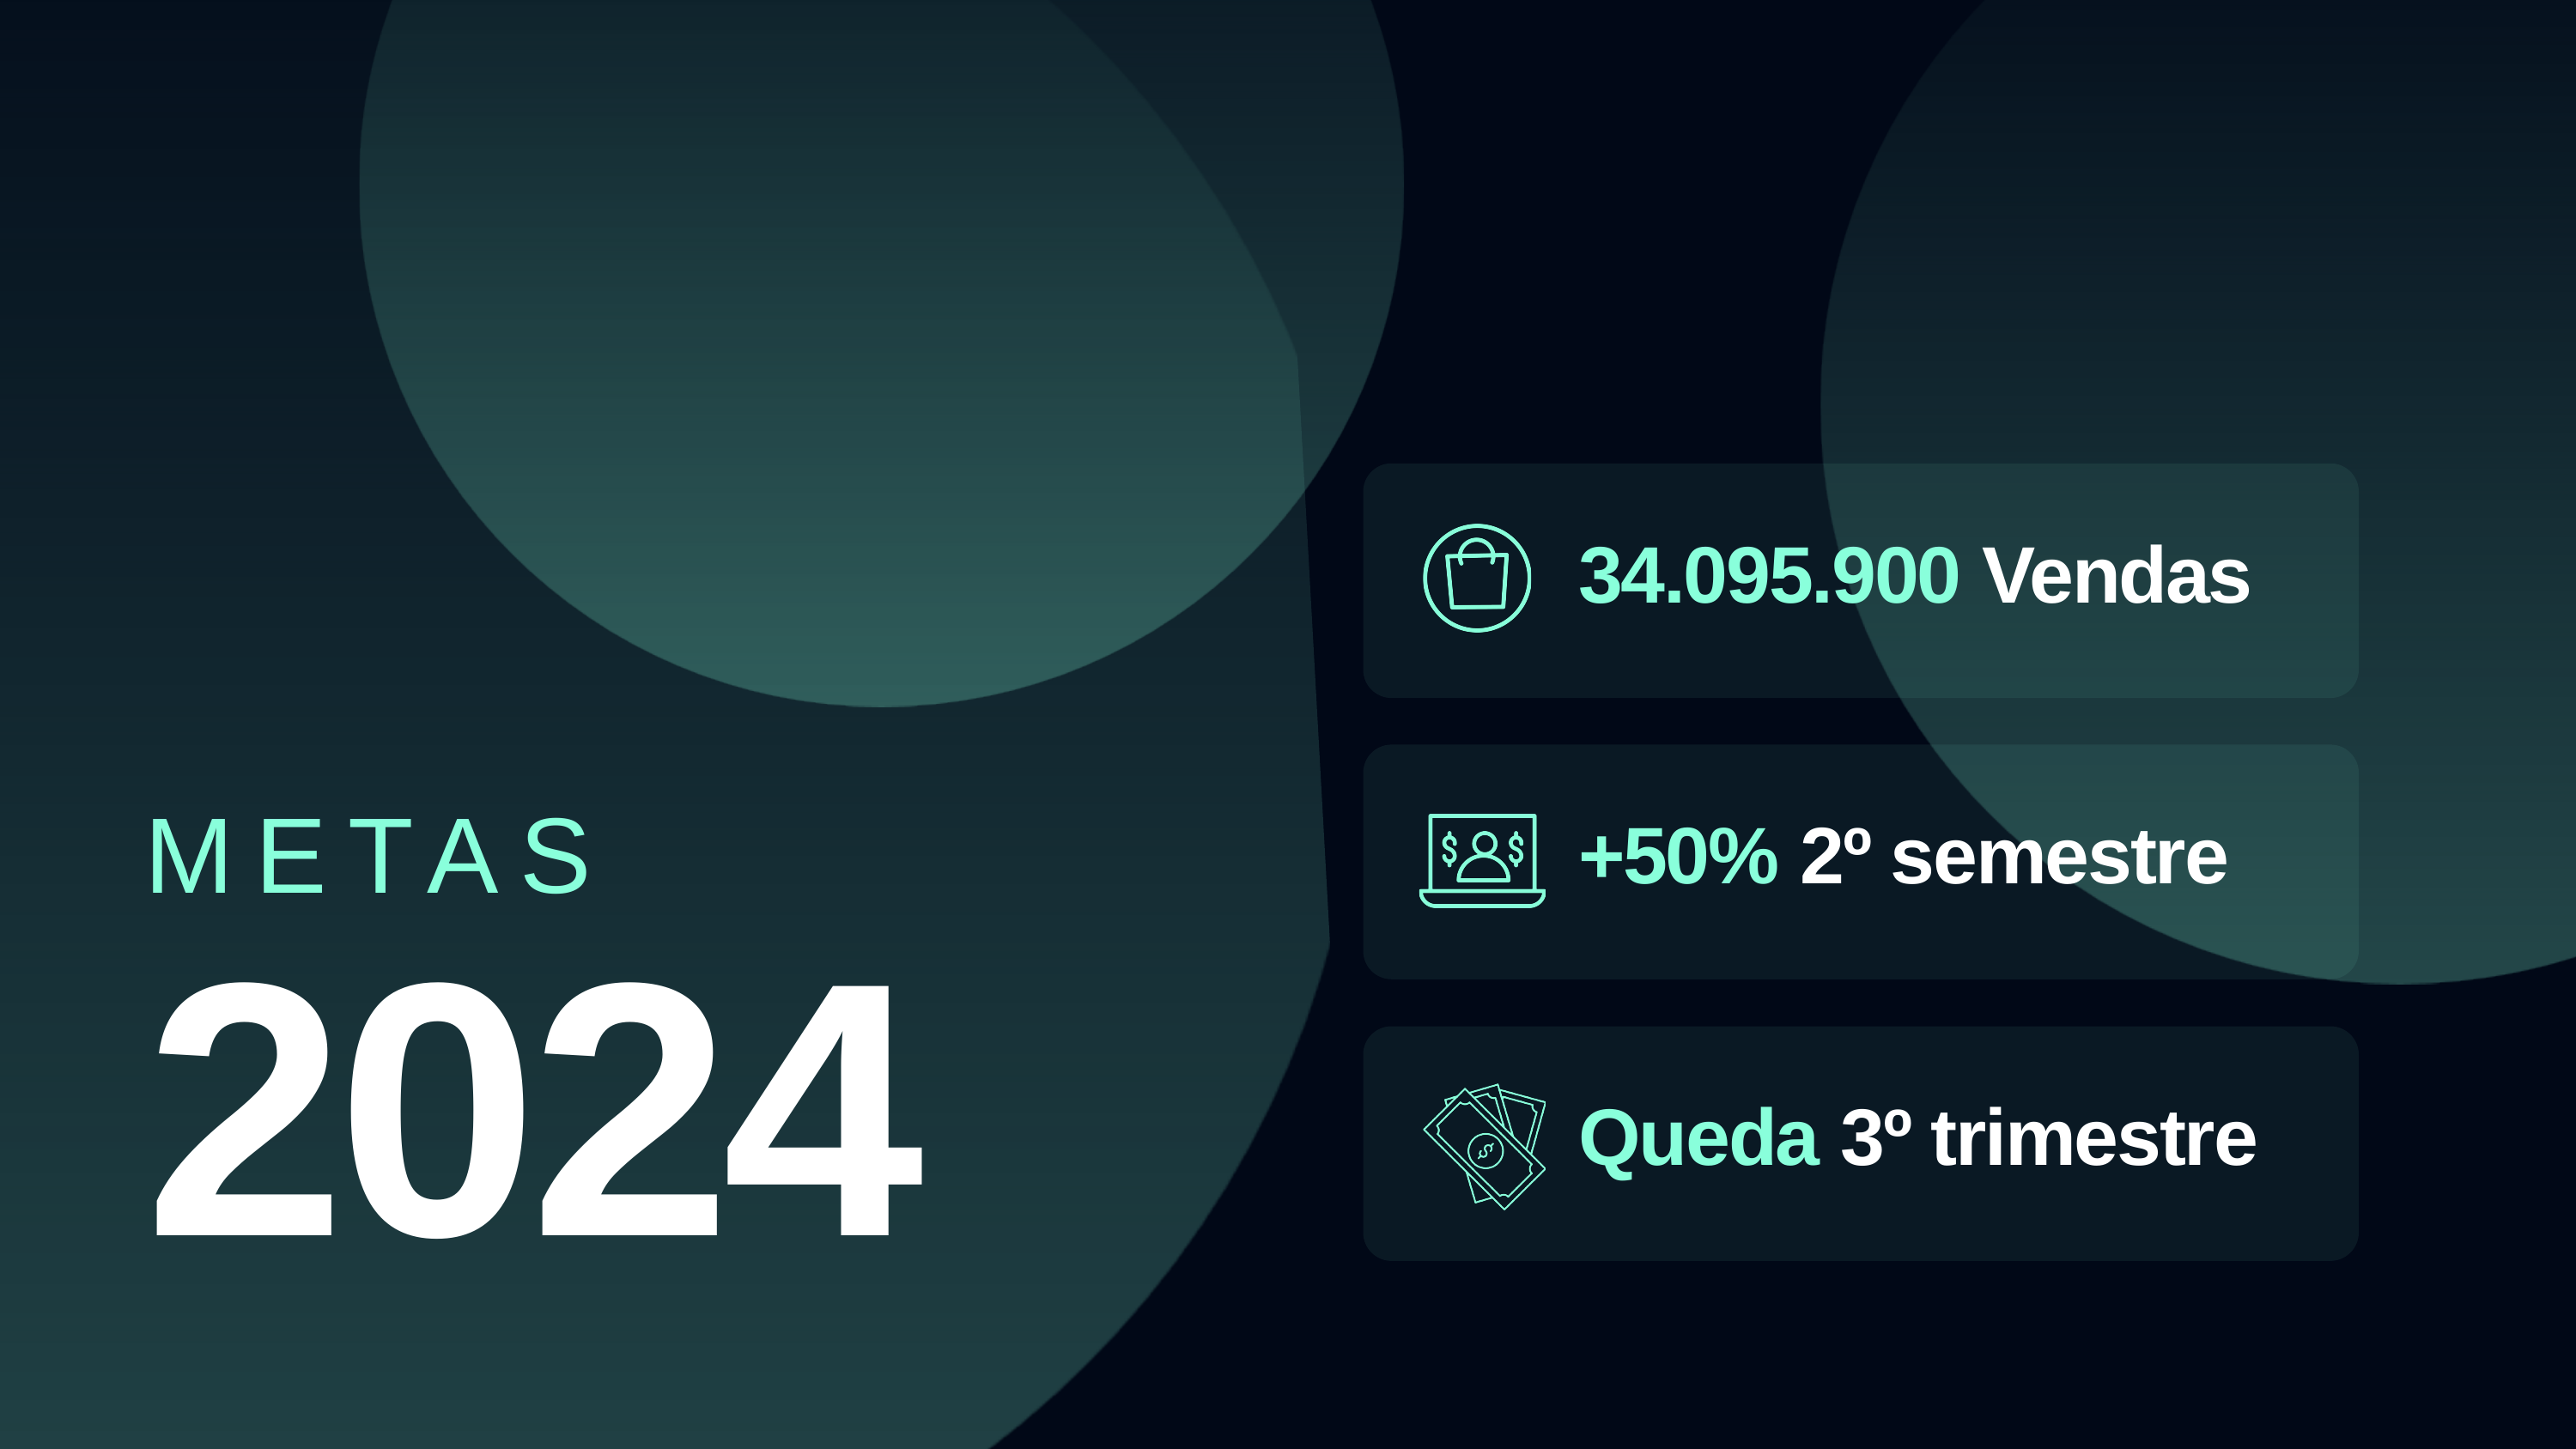

34.095.900 Vendas

METAS
+50% 2º semestre

2024

Queda 3º trimestre